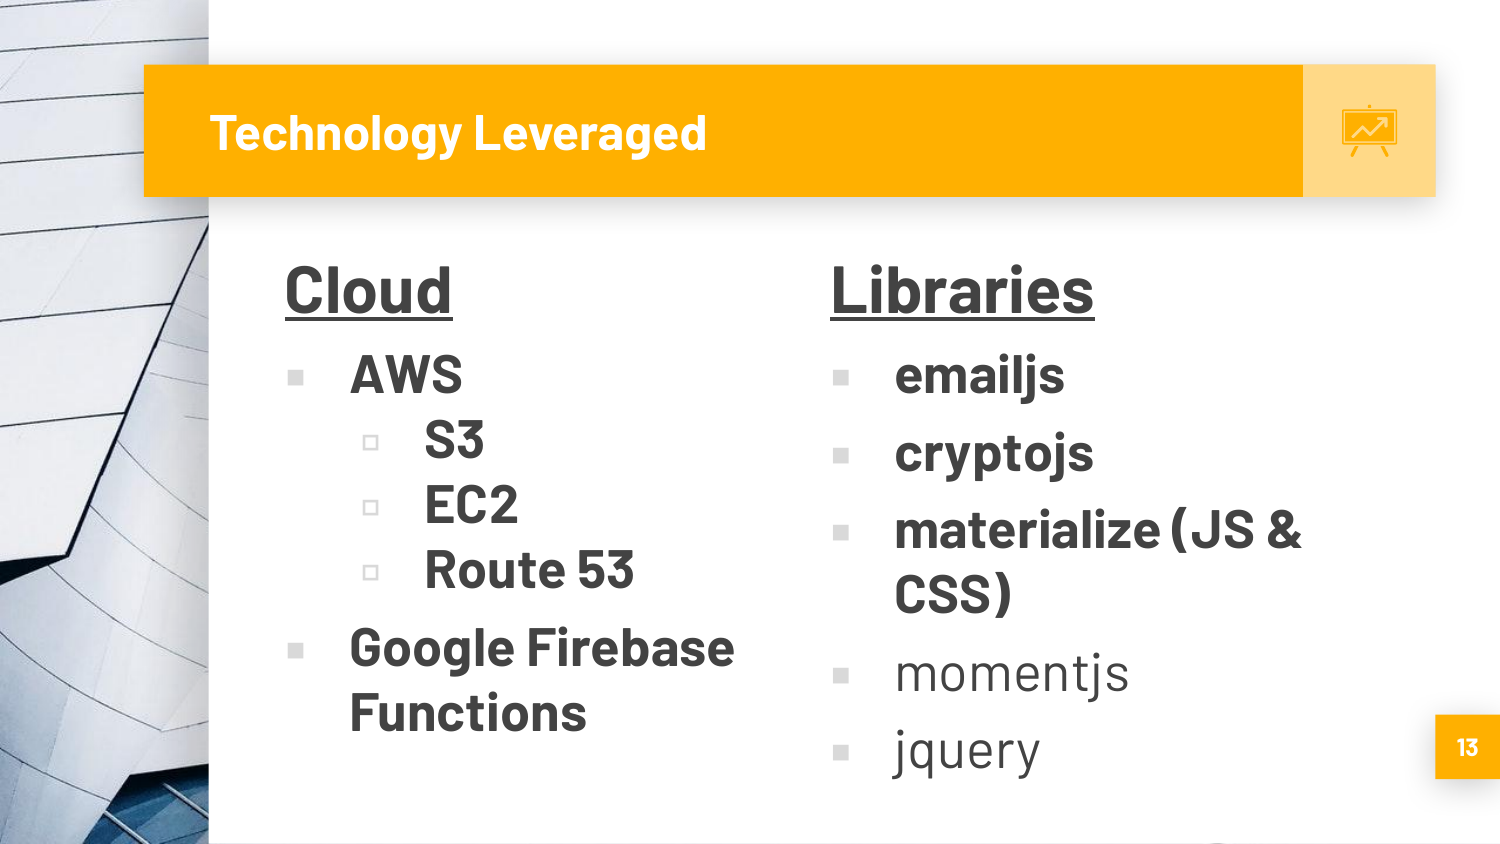

# Technology Leveraged

Cloud
AWS
S3
EC2
Route 53
Google Firebase Functions

Libraries
emailjs
cryptojs
materialize (JS & CSS)
momentjs
jquery

13